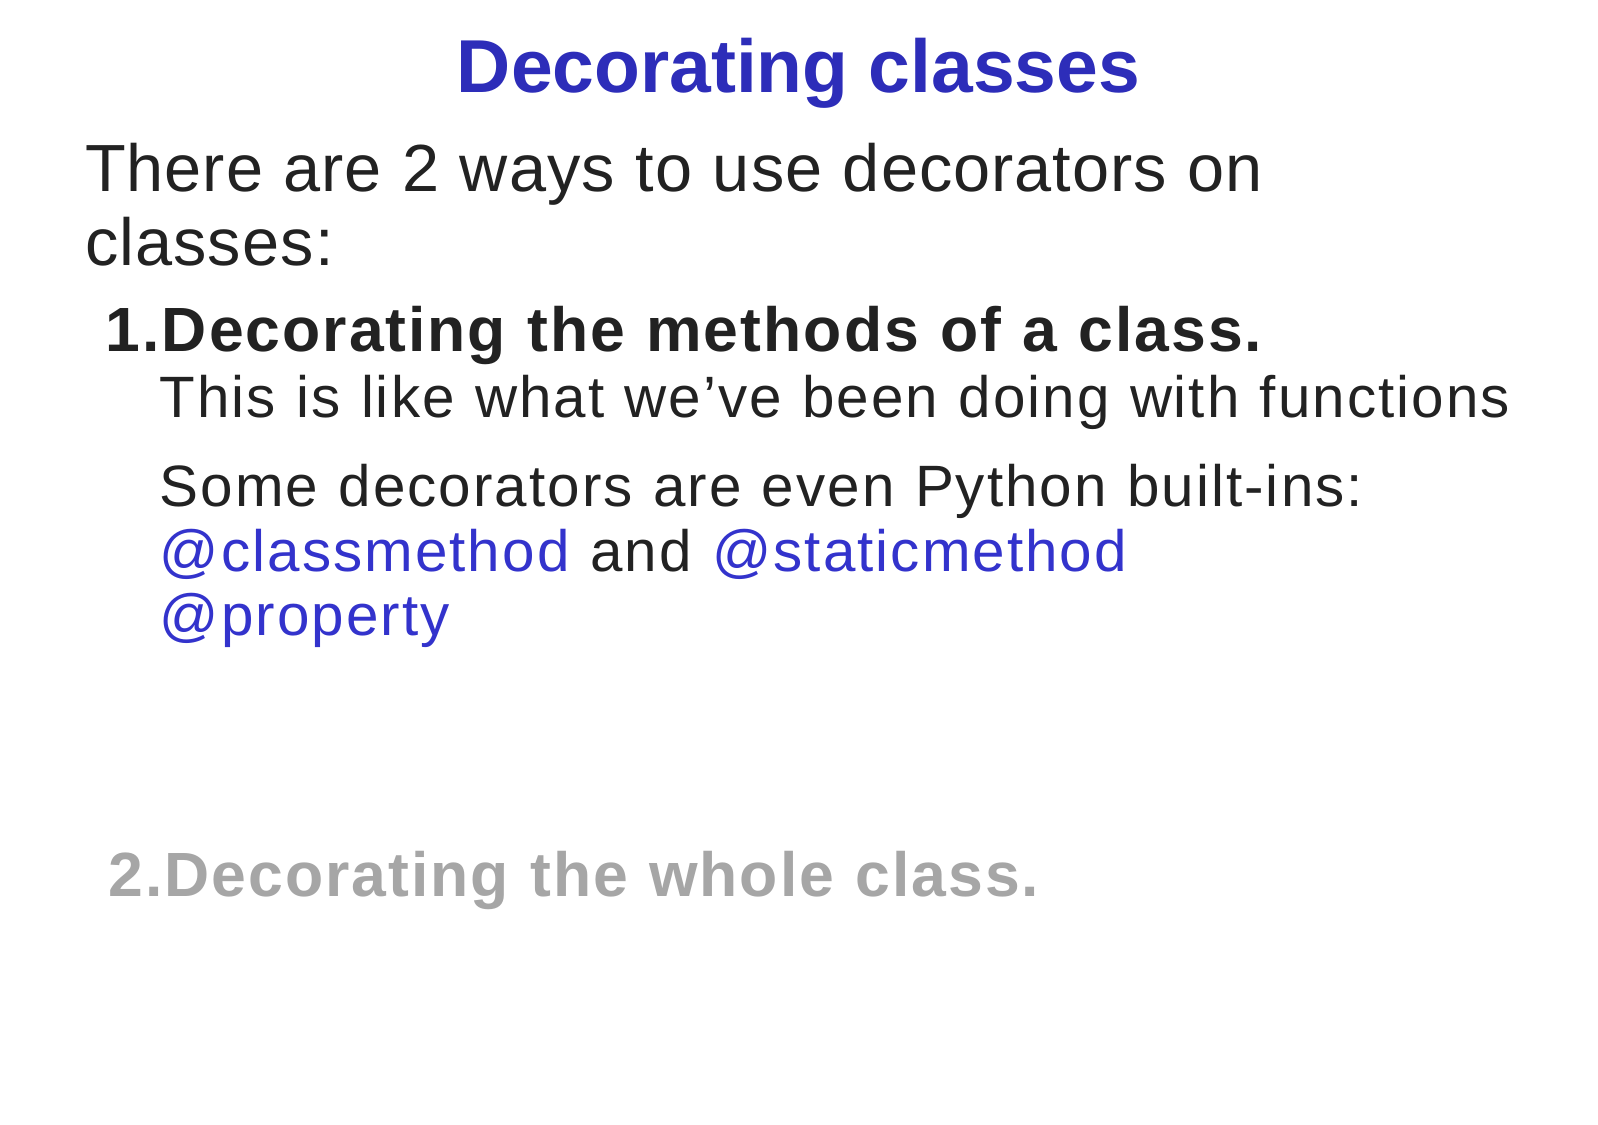

# Decorating classes
There are 2 ways to use decorators on classes:
 1.Decorating the methods of a class.
This is like what we’ve been doing with functions
Some decorators are even Python built-ins:
@classmethod and @staticmethod
@property

 2.Decorating the whole class.